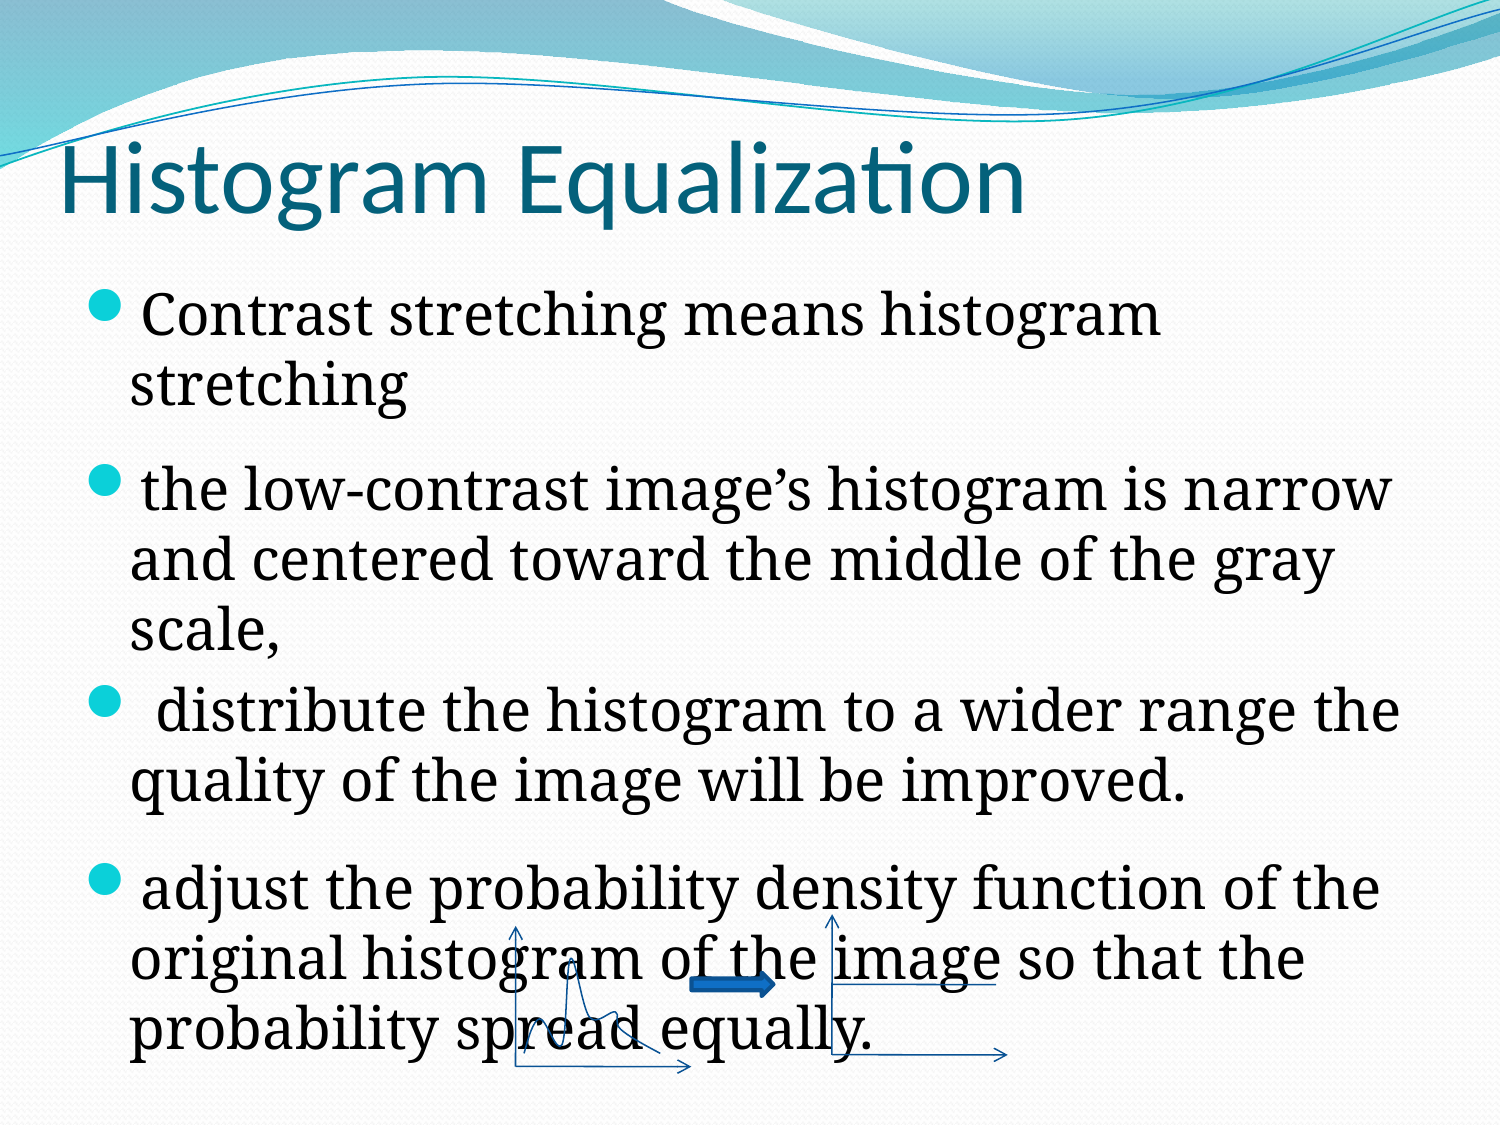

# Histogram Equalization
Contrast stretching means histogram stretching

the low-contrast image’s histogram is narrow and centered toward the middle of the gray scale,
 distribute the histogram to a wider range the quality of the image will be improved.

adjust the probability density function of the original histogram of the image so that the probability spread equally.